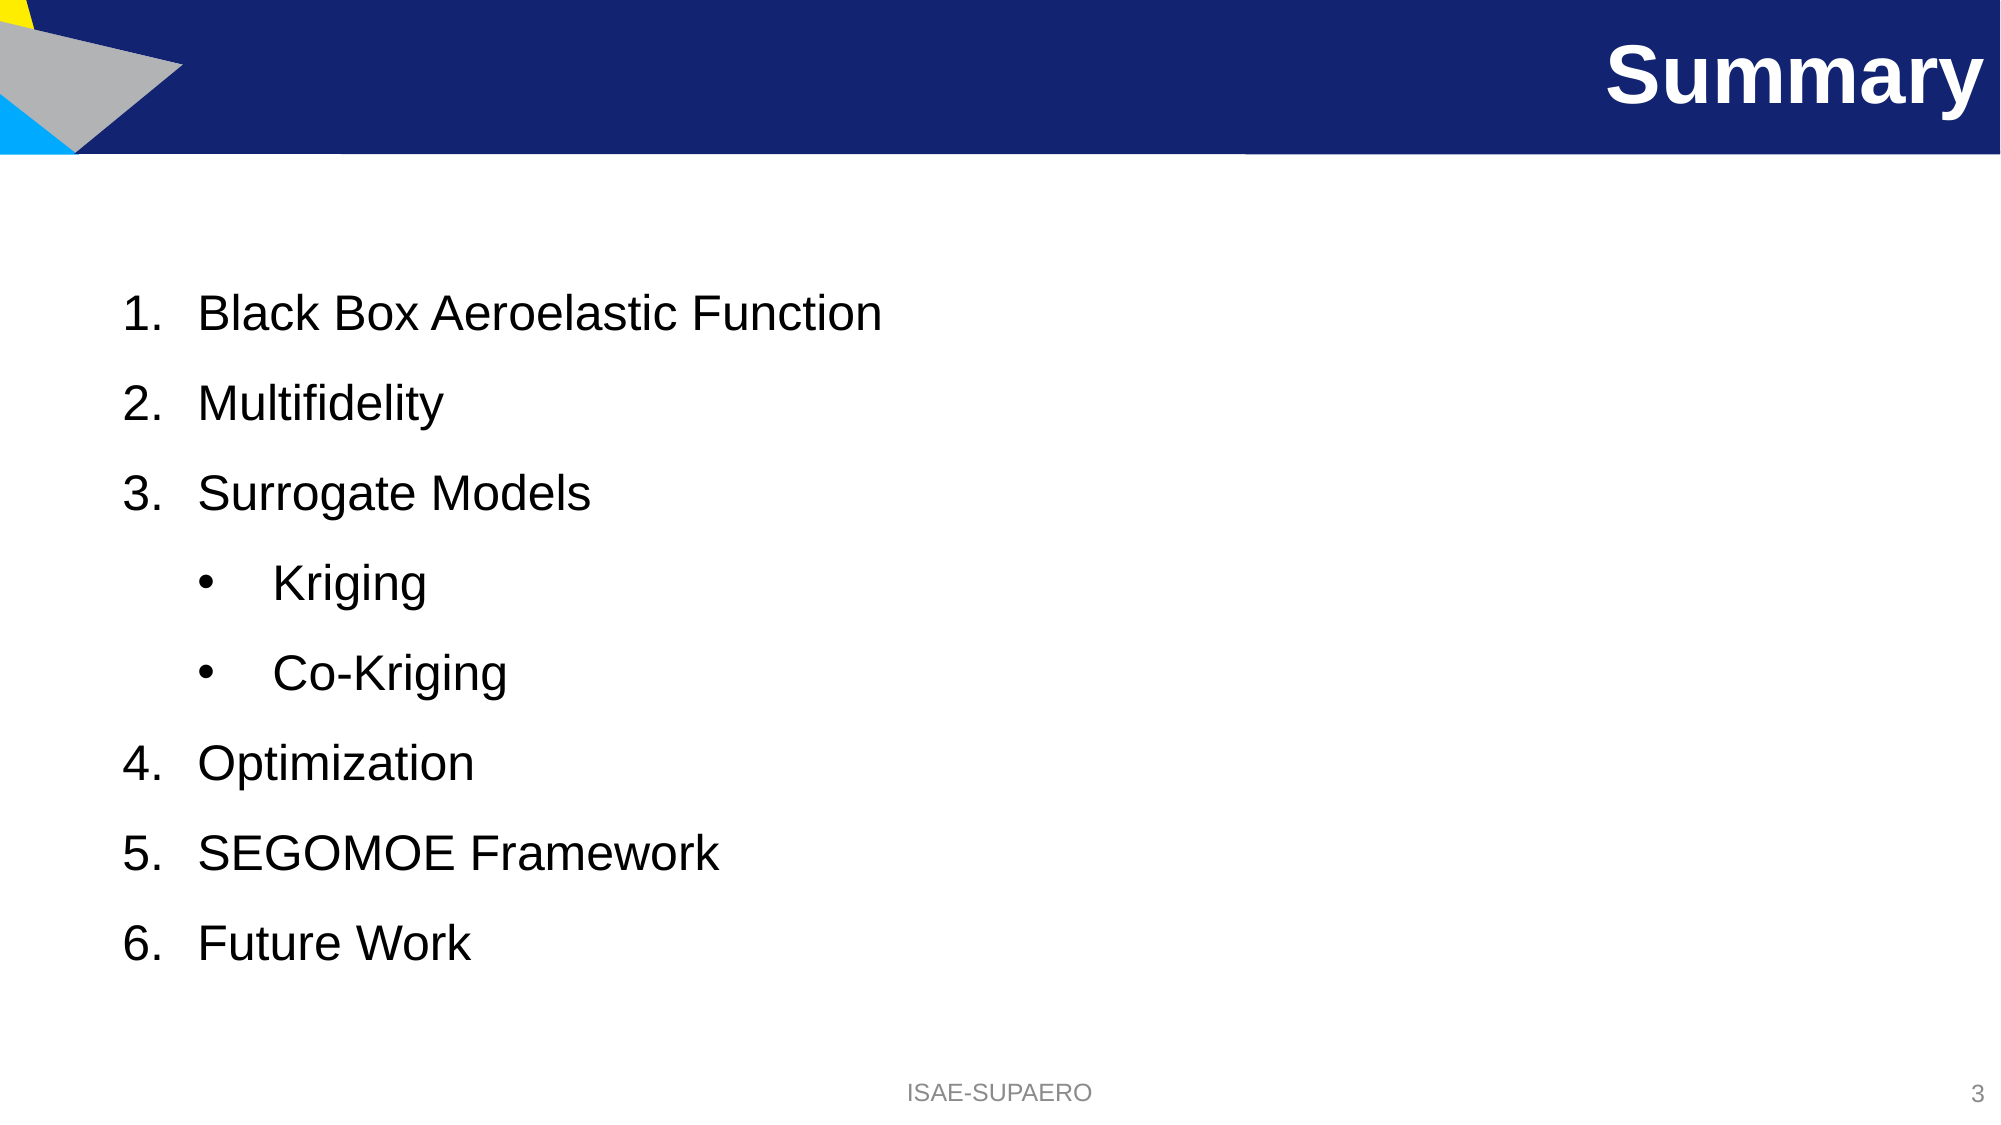

# Summary
Black Box Aeroelastic Function
Multifidelity
Surrogate Models
Kriging
Co-Kriging
Optimization
SEGOMOE Framework
Future Work
ISAE-SUPAERO
3